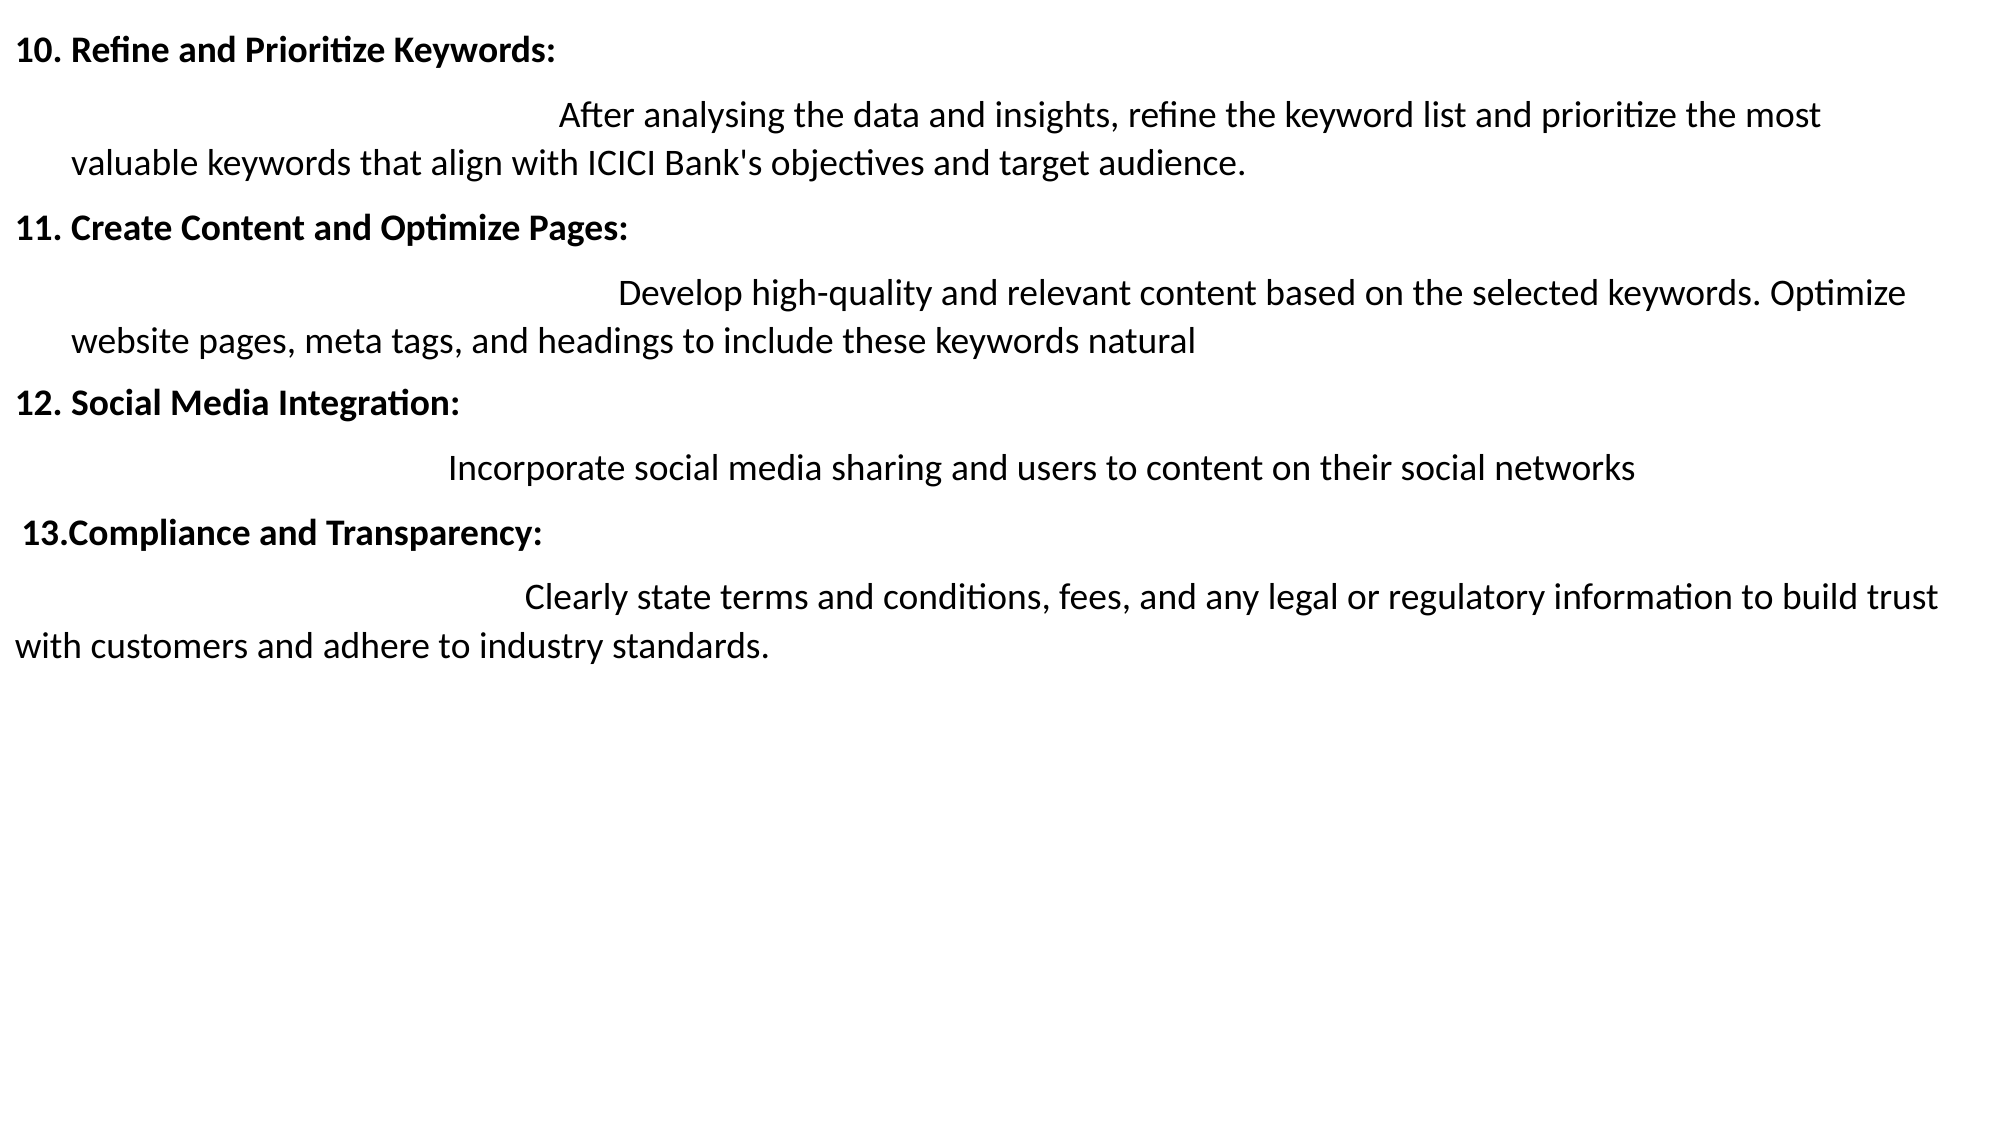

10. Refine and Prioritize Keywords:
                                                                After analysing the data and insights, refine the keyword list and prioritize the most valuable keywords that align with ICICI Bank's objectives and target audience.
11. Create Content and Optimize Pages:
                                                                       Develop high-quality and relevant content based on the selected keywords. Optimize website pages, meta tags, and headings to include these keywords natural

12. Social Media Integration:
                                                   Incorporate social media sharing and users to content on their social networks
 13.Compliance and Transparency:
                                                            Clearly state terms and conditions, fees, and any legal or regulatory information to build trust with customers and adhere to industry standards.